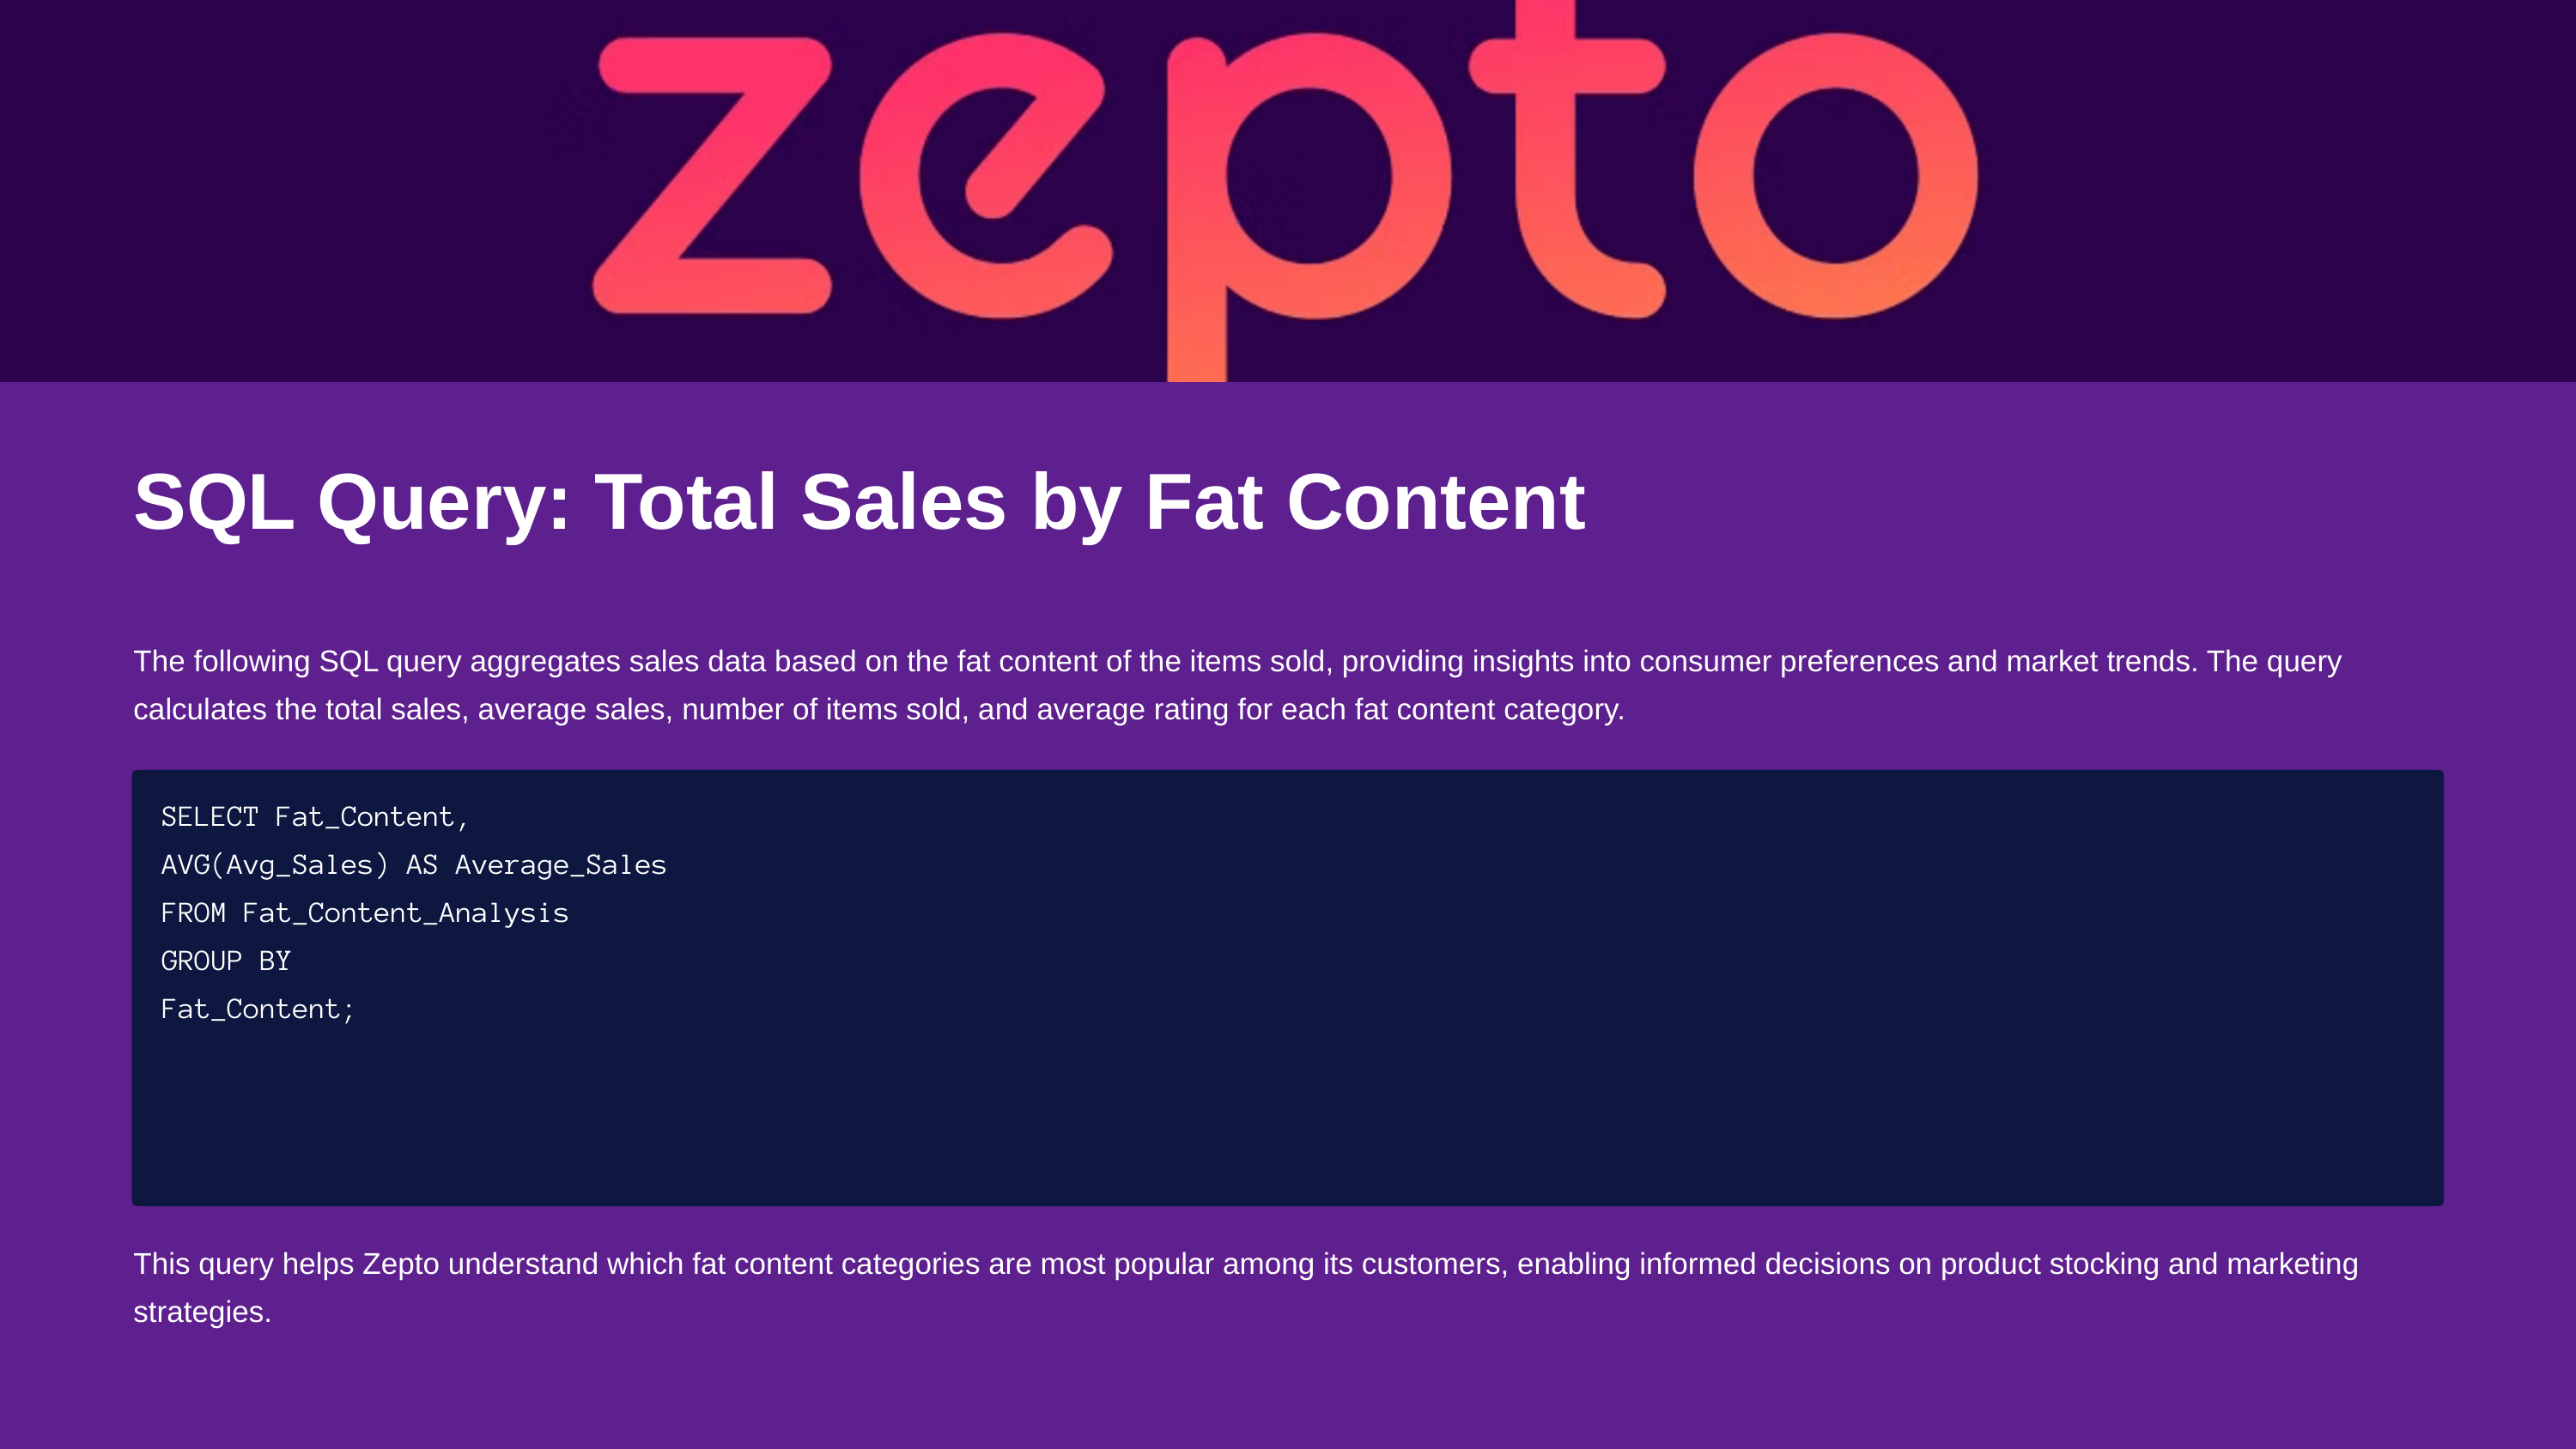

SQL Query: Total Sales by Fat Content

The following SQL query aggregates sales data based on the fat content of the items sold, providing insights into consumer preferences and market trends. The query calculates the total sales, average sales, number of items sold, and average rating for each fat content category.

SELECT Fat_Content,
AVG(Avg_Sales) AS Average_Sales
FROM Fat_Content_Analysis
GROUP BY
Fat_Content;

This query helps Zepto understand which fat content categories are most popular among its customers, enabling informed decisions on product stocking and marketing strategies.